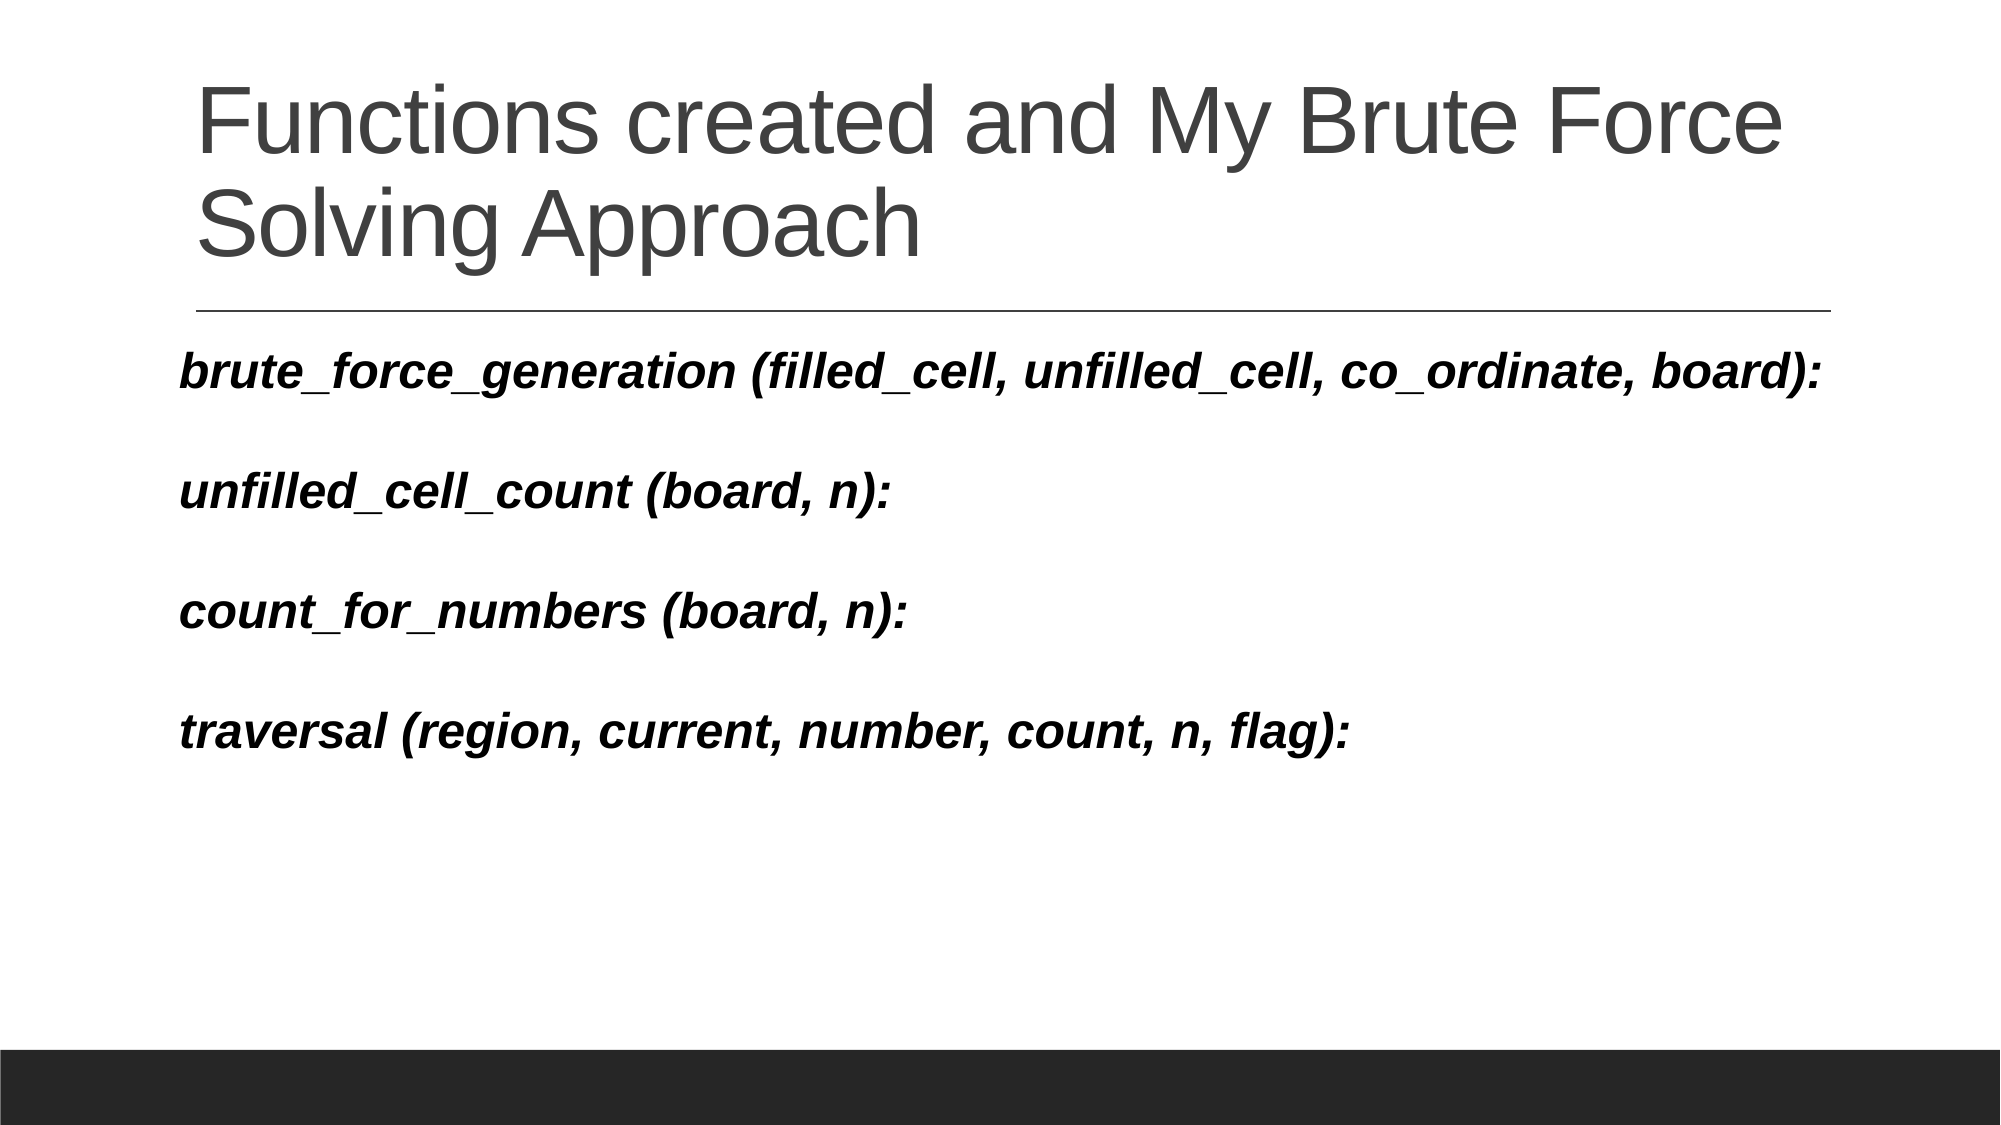

# Functions created and My Brute Force Solving Approach
brute_force_generation (filled_cell, unfilled_cell, co_ordinate, board):

unfilled_cell_count (board, n):

count_for_numbers (board, n):

traversal (region, current, number, count, n, flag):